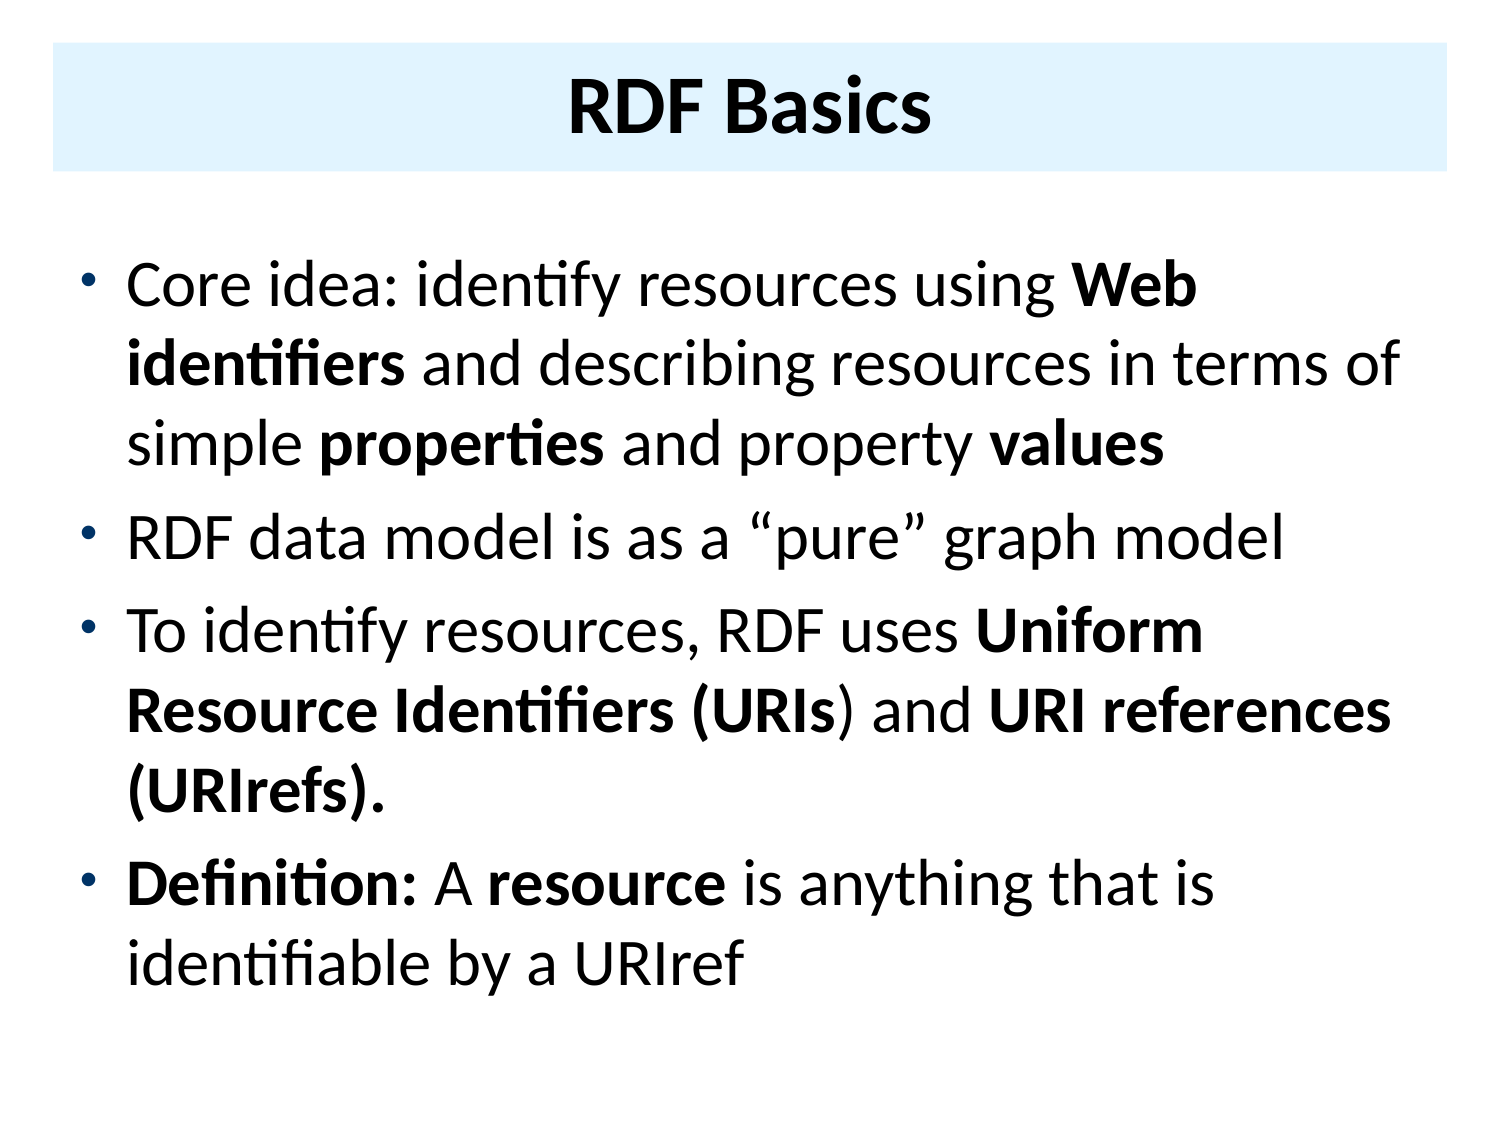

# RDF Basics
Core idea: identify resources using Web identifiers and describing resources in terms of simple properties and property values
RDF data model is as a “pure” graph model
To identify resources, RDF uses Uniform Resource Identifiers (URIs) and URI references (URIrefs).
Definition: A resource is anything that is identifiable by a URIref